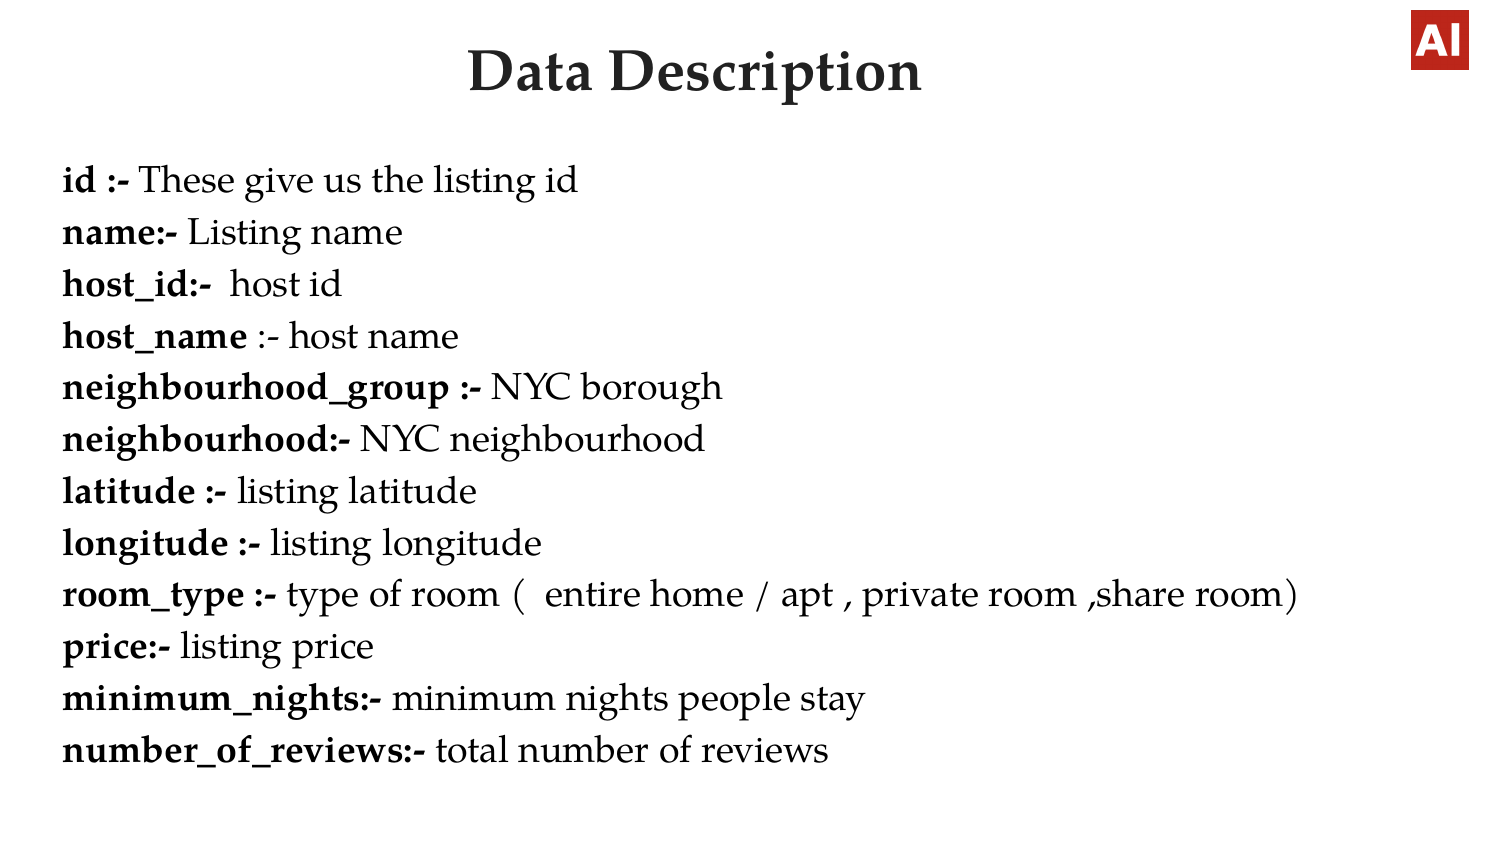

Data Description
# id :- These give us the listing id name:- Listing name host_id:-  host id host_name :- host name neighbourhood_group :- NYC borough neighbourhood:- NYC neighbourhood latitude :- listing latitude longitude :- listing longitude room_type :- type of room (  entire home / apt , private room ,share room) price:- listing price minimum_nights:- minimum nights people stay number_of_reviews:- total number of reviews